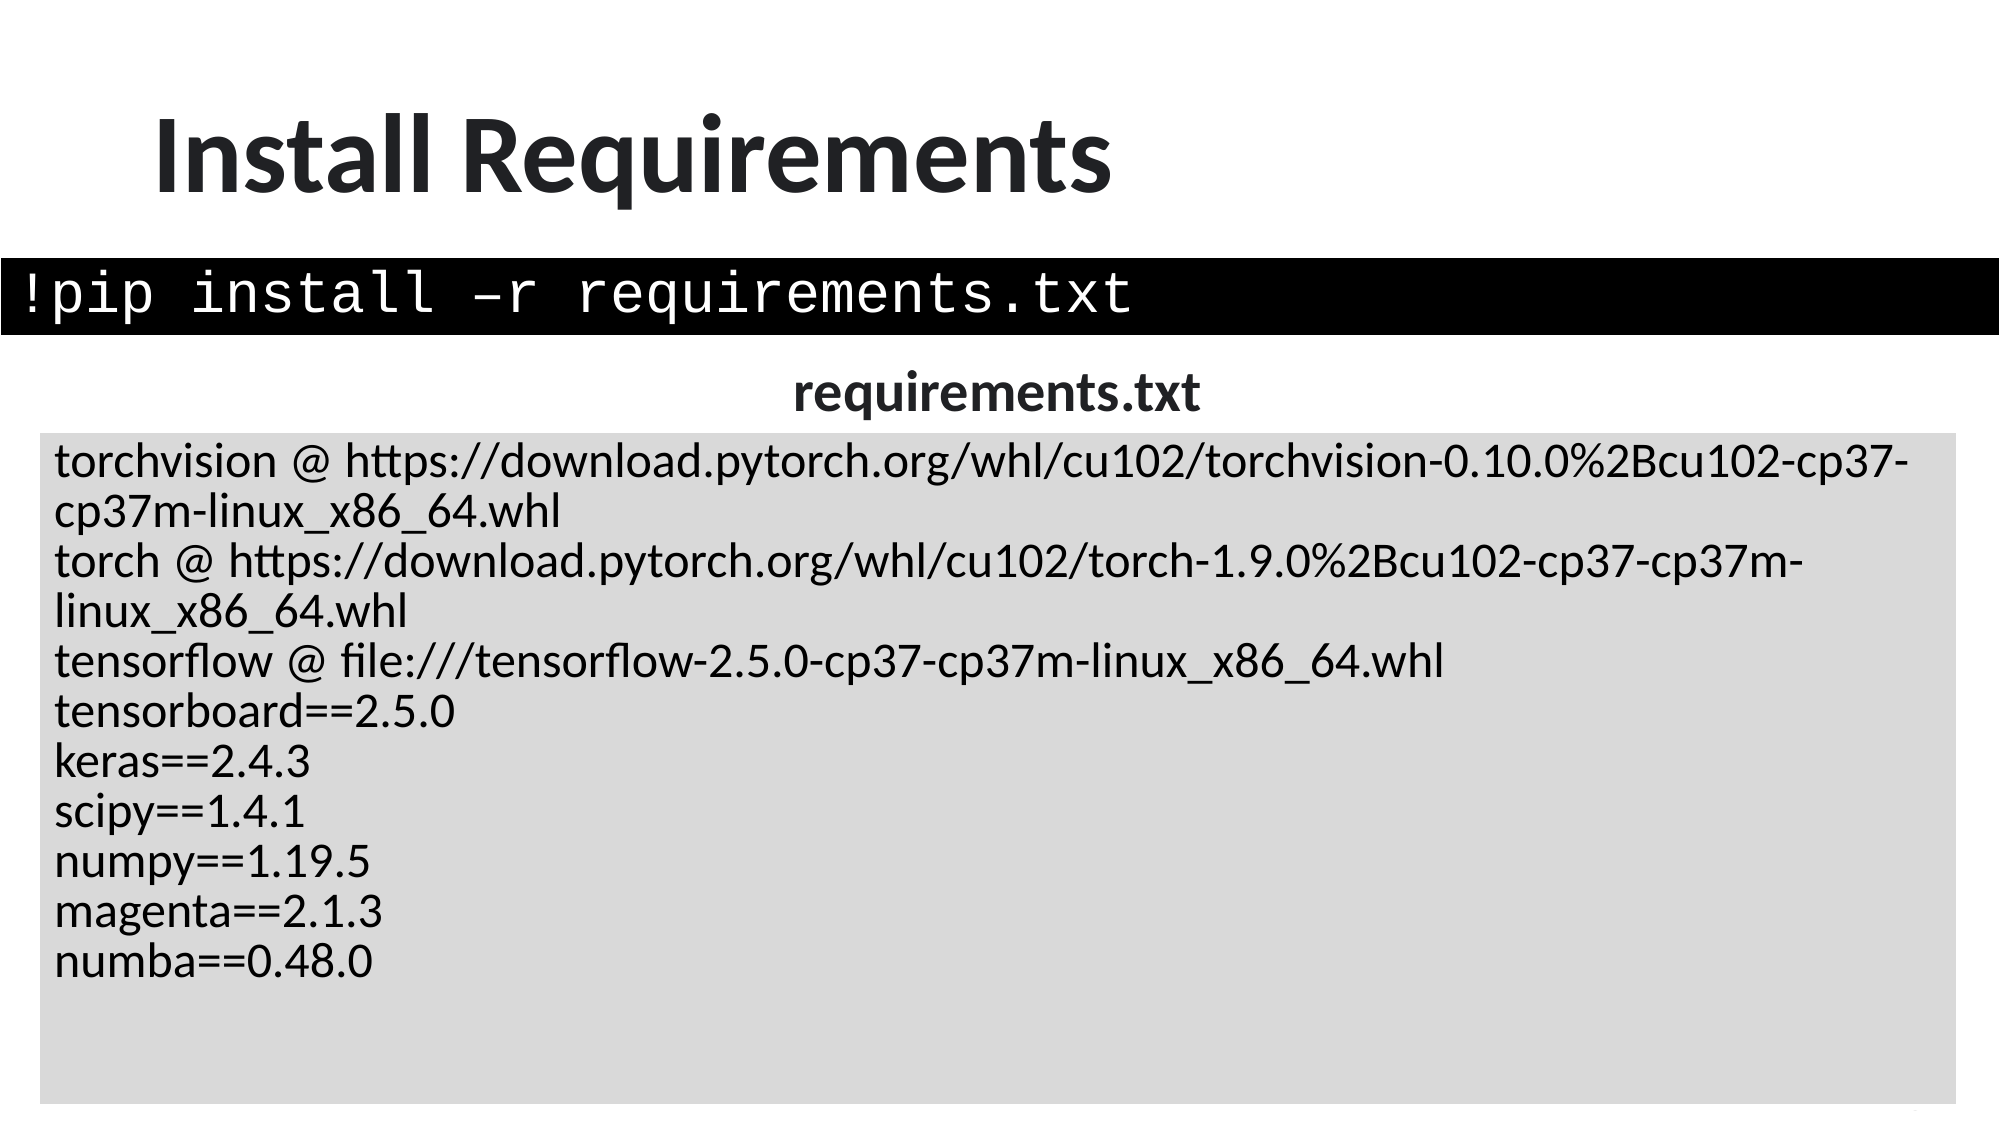

Install Requirements
| !pip install –r requirements.txt |
| --- |
requirements.txt
| torchvision @ https://download.pytorch.org/whl/cu102/torchvision-0.10.0%2Bcu102-cp37-cp37m-linux\_x86\_64.whl torch @ https://download.pytorch.org/whl/cu102/torch-1.9.0%2Bcu102-cp37-cp37m-linux\_x86\_64.whl tensorflow @ file:///tensorflow-2.5.0-cp37-cp37m-linux\_x86\_64.whl tensorboard==2.5.0 keras==2.4.3 scipy==1.4.1 numpy==1.19.5 magenta==2.1.3 numba==0.48.0 |
| --- |
102